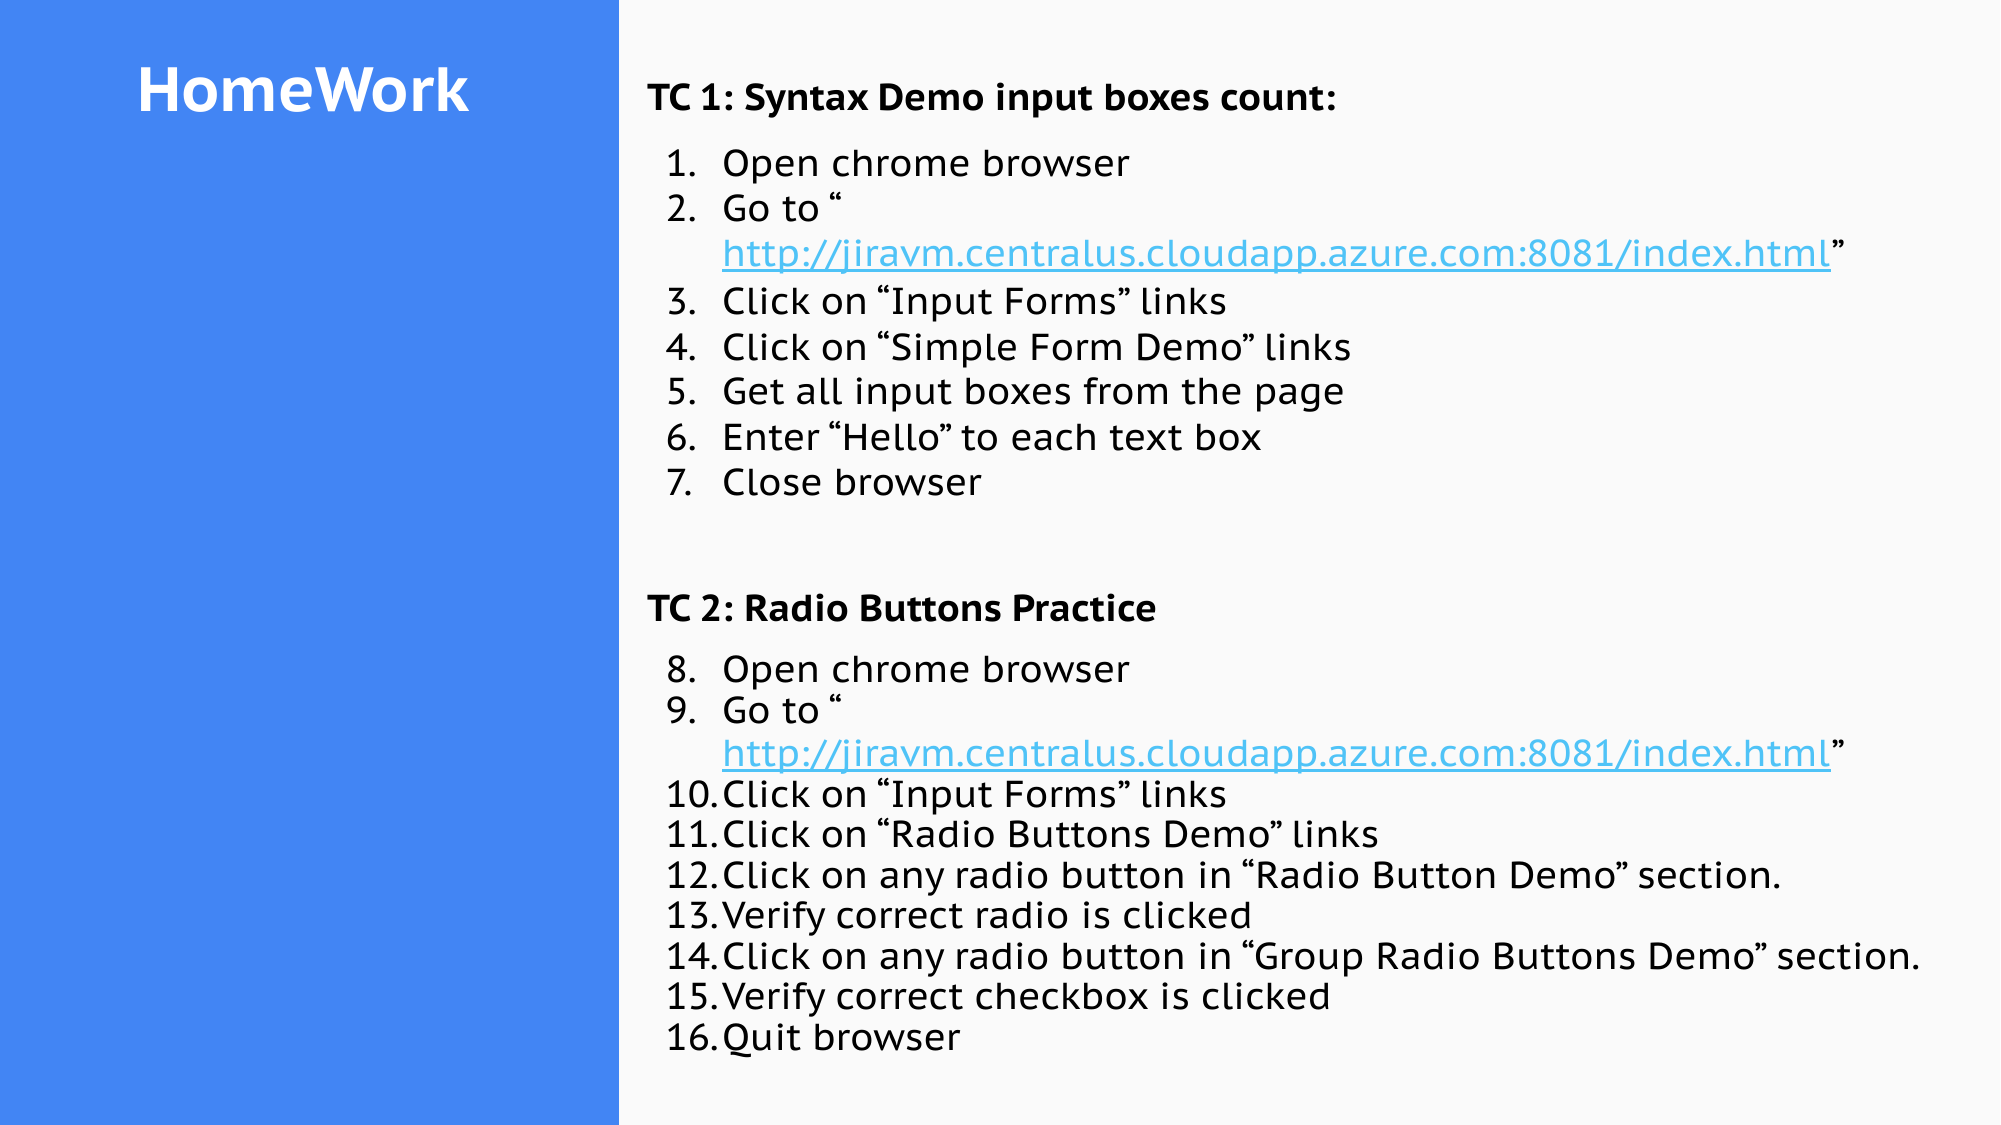

# HomeWork
TC 1: Syntax Demo input boxes count:
Open chrome browser
Go to “http://jiravm.centralus.cloudapp.azure.com:8081/index.html”
Click on “Input Forms” links
Click on “Simple Form Demo” links
Get all input boxes from the page
Enter “Hello” to each text box
Close browser

TC 2: Radio Buttons Practice
Open chrome browser
Go to “http://jiravm.centralus.cloudapp.azure.com:8081/index.html”
Click on “Input Forms” links
Click on “Radio Buttons Demo” links
Click on any radio button in “Radio Button Demo” section.
Verify correct radio is clicked
Click on any radio button in “Group Radio Buttons Demo” section.
Verify correct checkbox is clicked
Quit browser